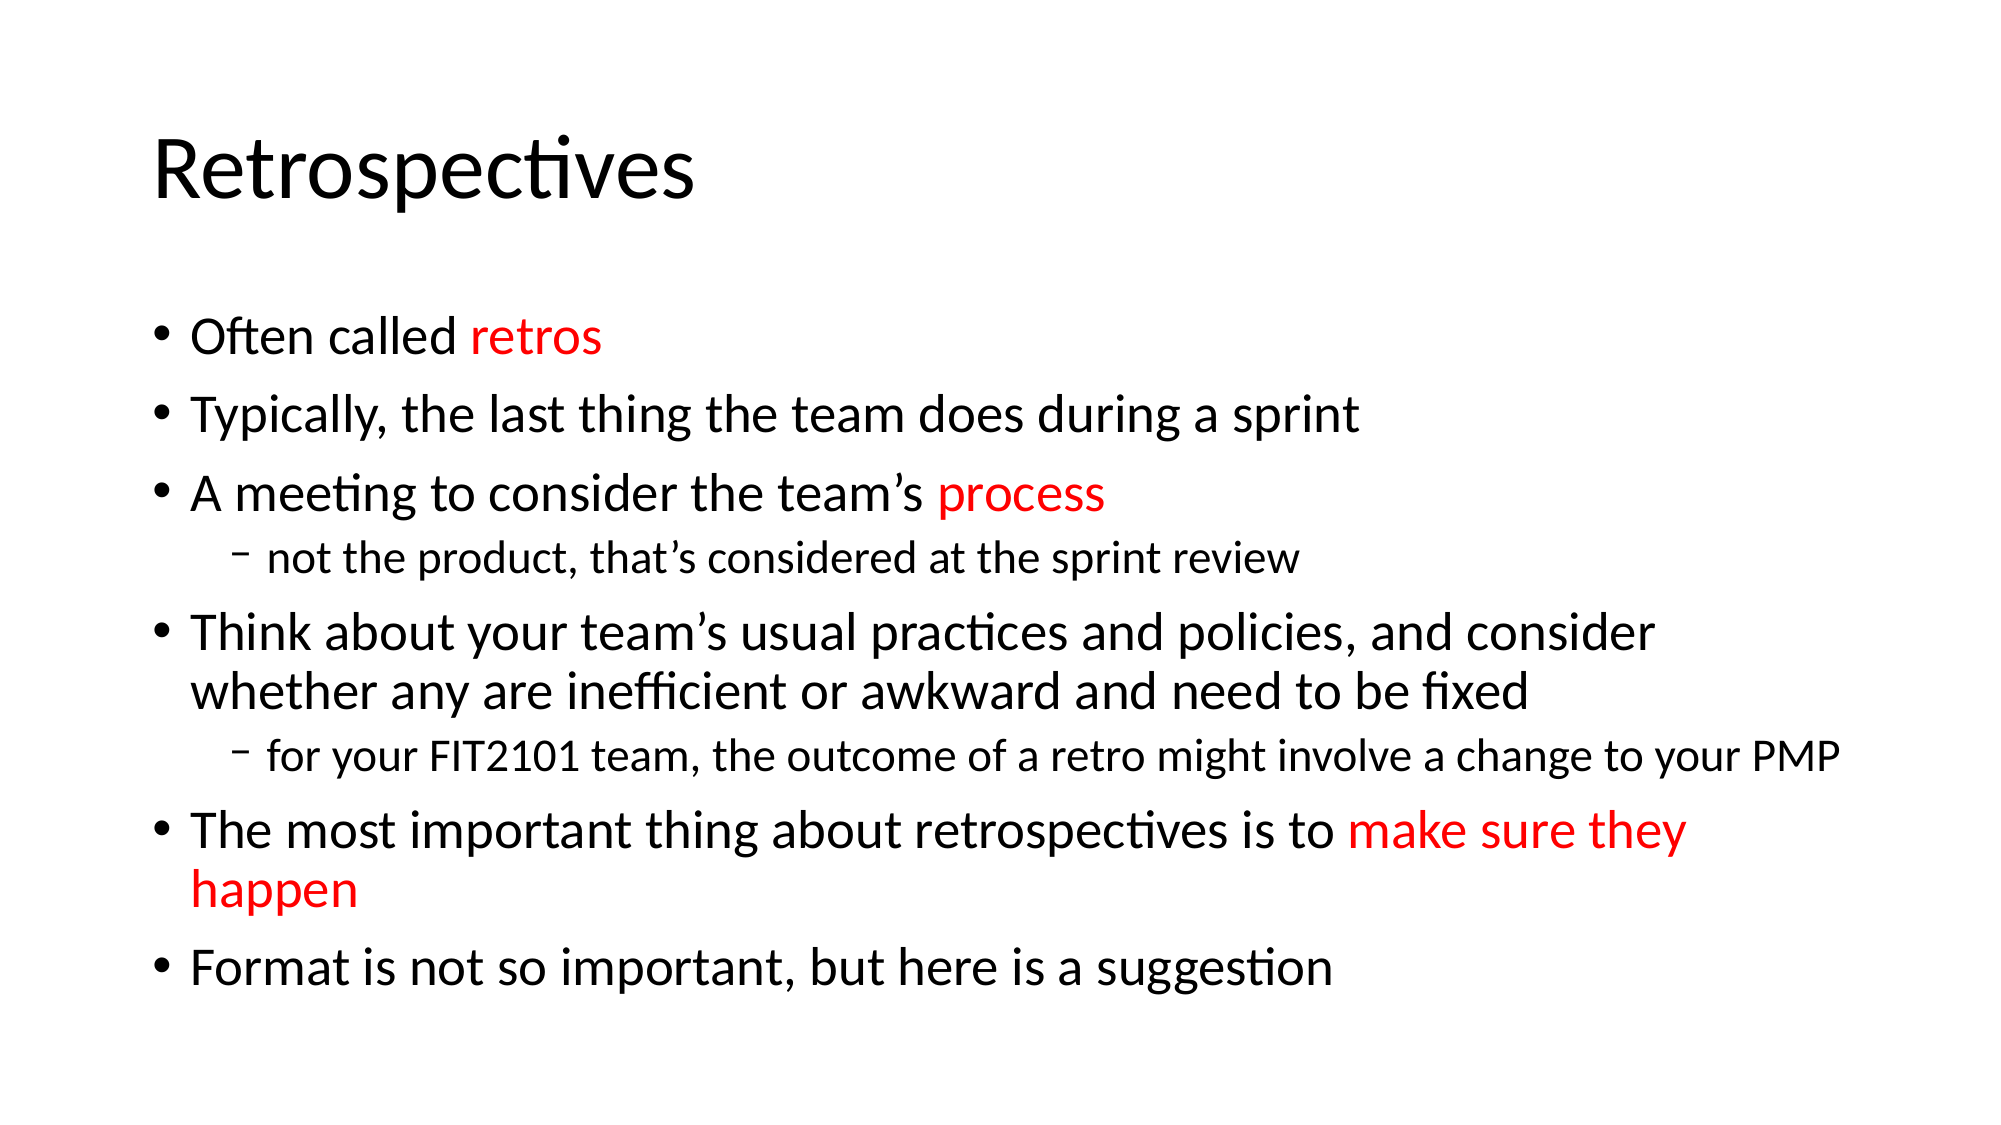

# Retrospectives
Often called retros
Typically, the last thing the team does during a sprint
A meeting to consider the team’s process
not the product, that’s considered at the sprint review
Think about your team’s usual practices and policies, and consider whether any are inefficient or awkward and need to be fixed
for your FIT2101 team, the outcome of a retro might involve a change to your PMP
The most important thing about retrospectives is to make sure they happen
Format is not so important, but here is a suggestion